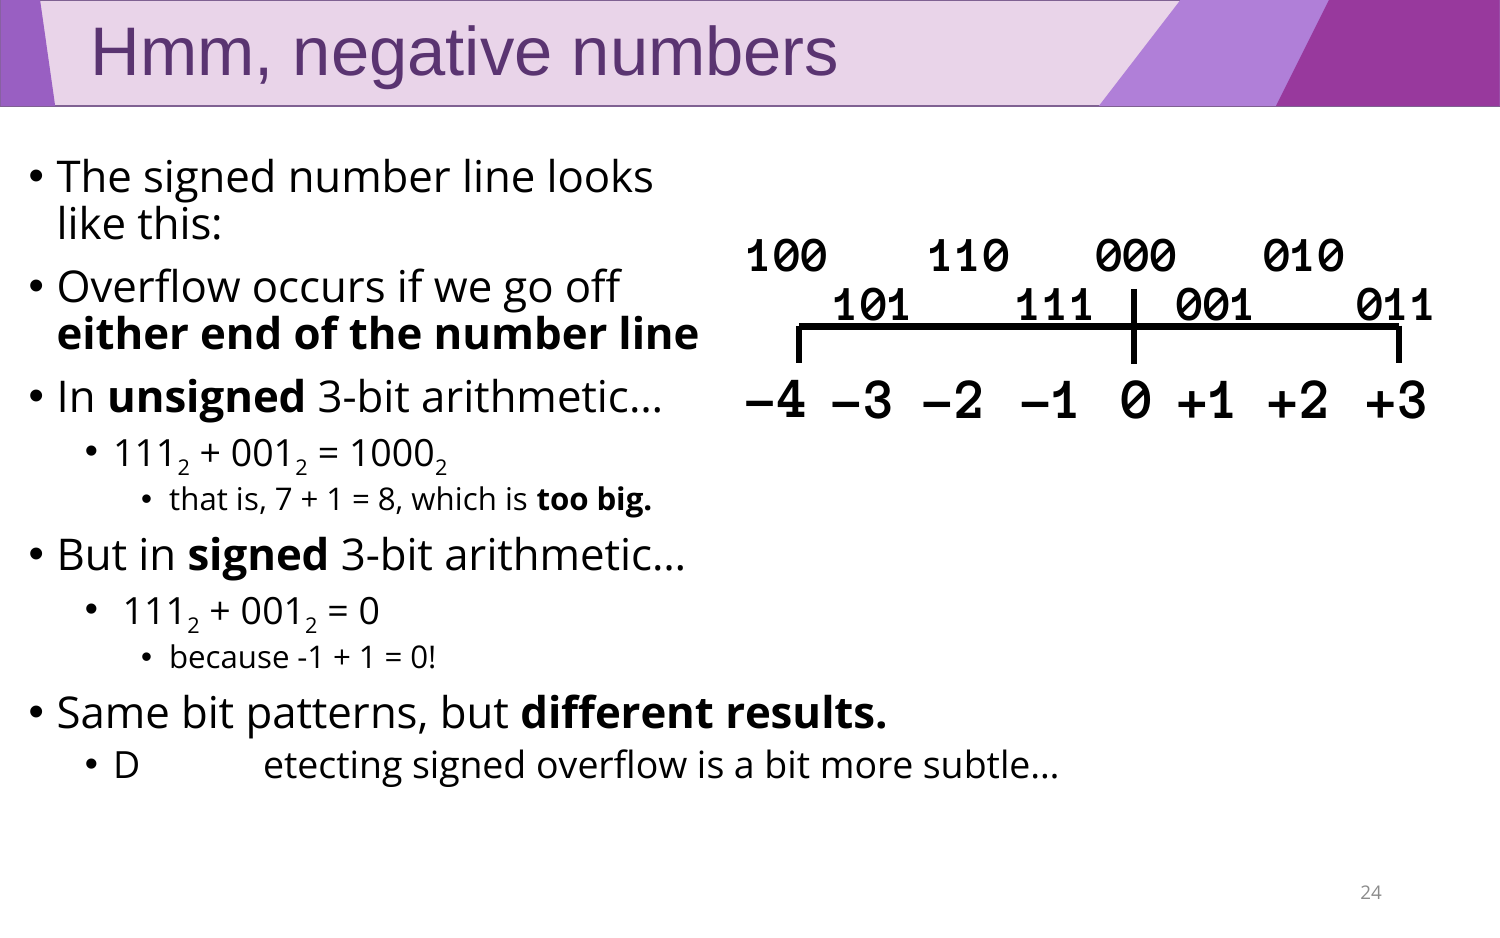

# Hmm, negative numbers
The signed number line looks
like this:
Overflow occurs if we go off
either end of the number line
In unsigned 3-bit arithmetic…
1112 + 0012 = 10002
that is, 7 + 1 = 8, which is too big.
But in signed 3-bit arithmetic…
 1112 + 0012 = 0
because -1 + 1 = 0!
Same bit patterns, but different results.
D	etecting signed overflow is a bit more subtle…

100
-4
110
-2
000
0
010
+2
101
-3
111
-1
001
+1
011
+3
24